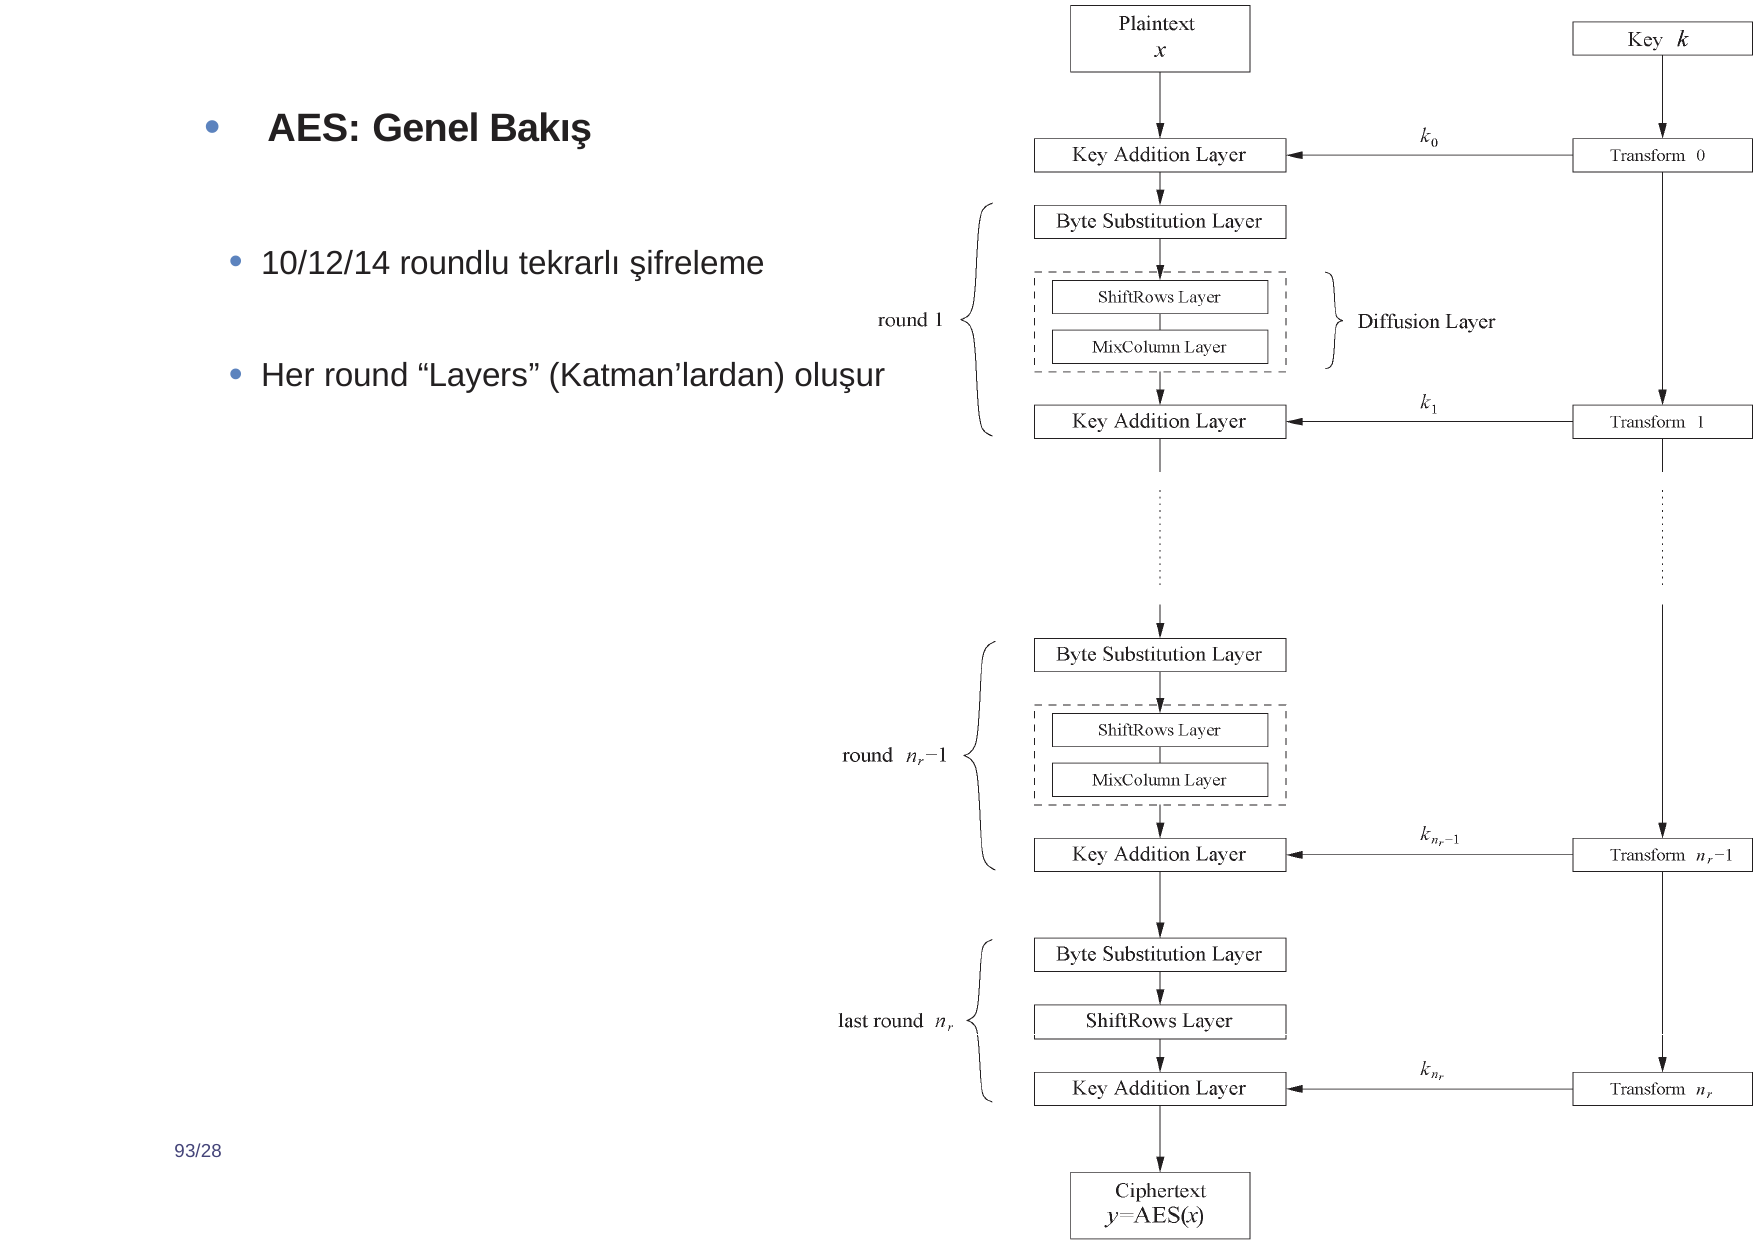

AES: Genel Bakış
10/12/14 roundlu tekrarlı şifreleme

Her round “Layers” (Katman’lardan) oluşur
93/28